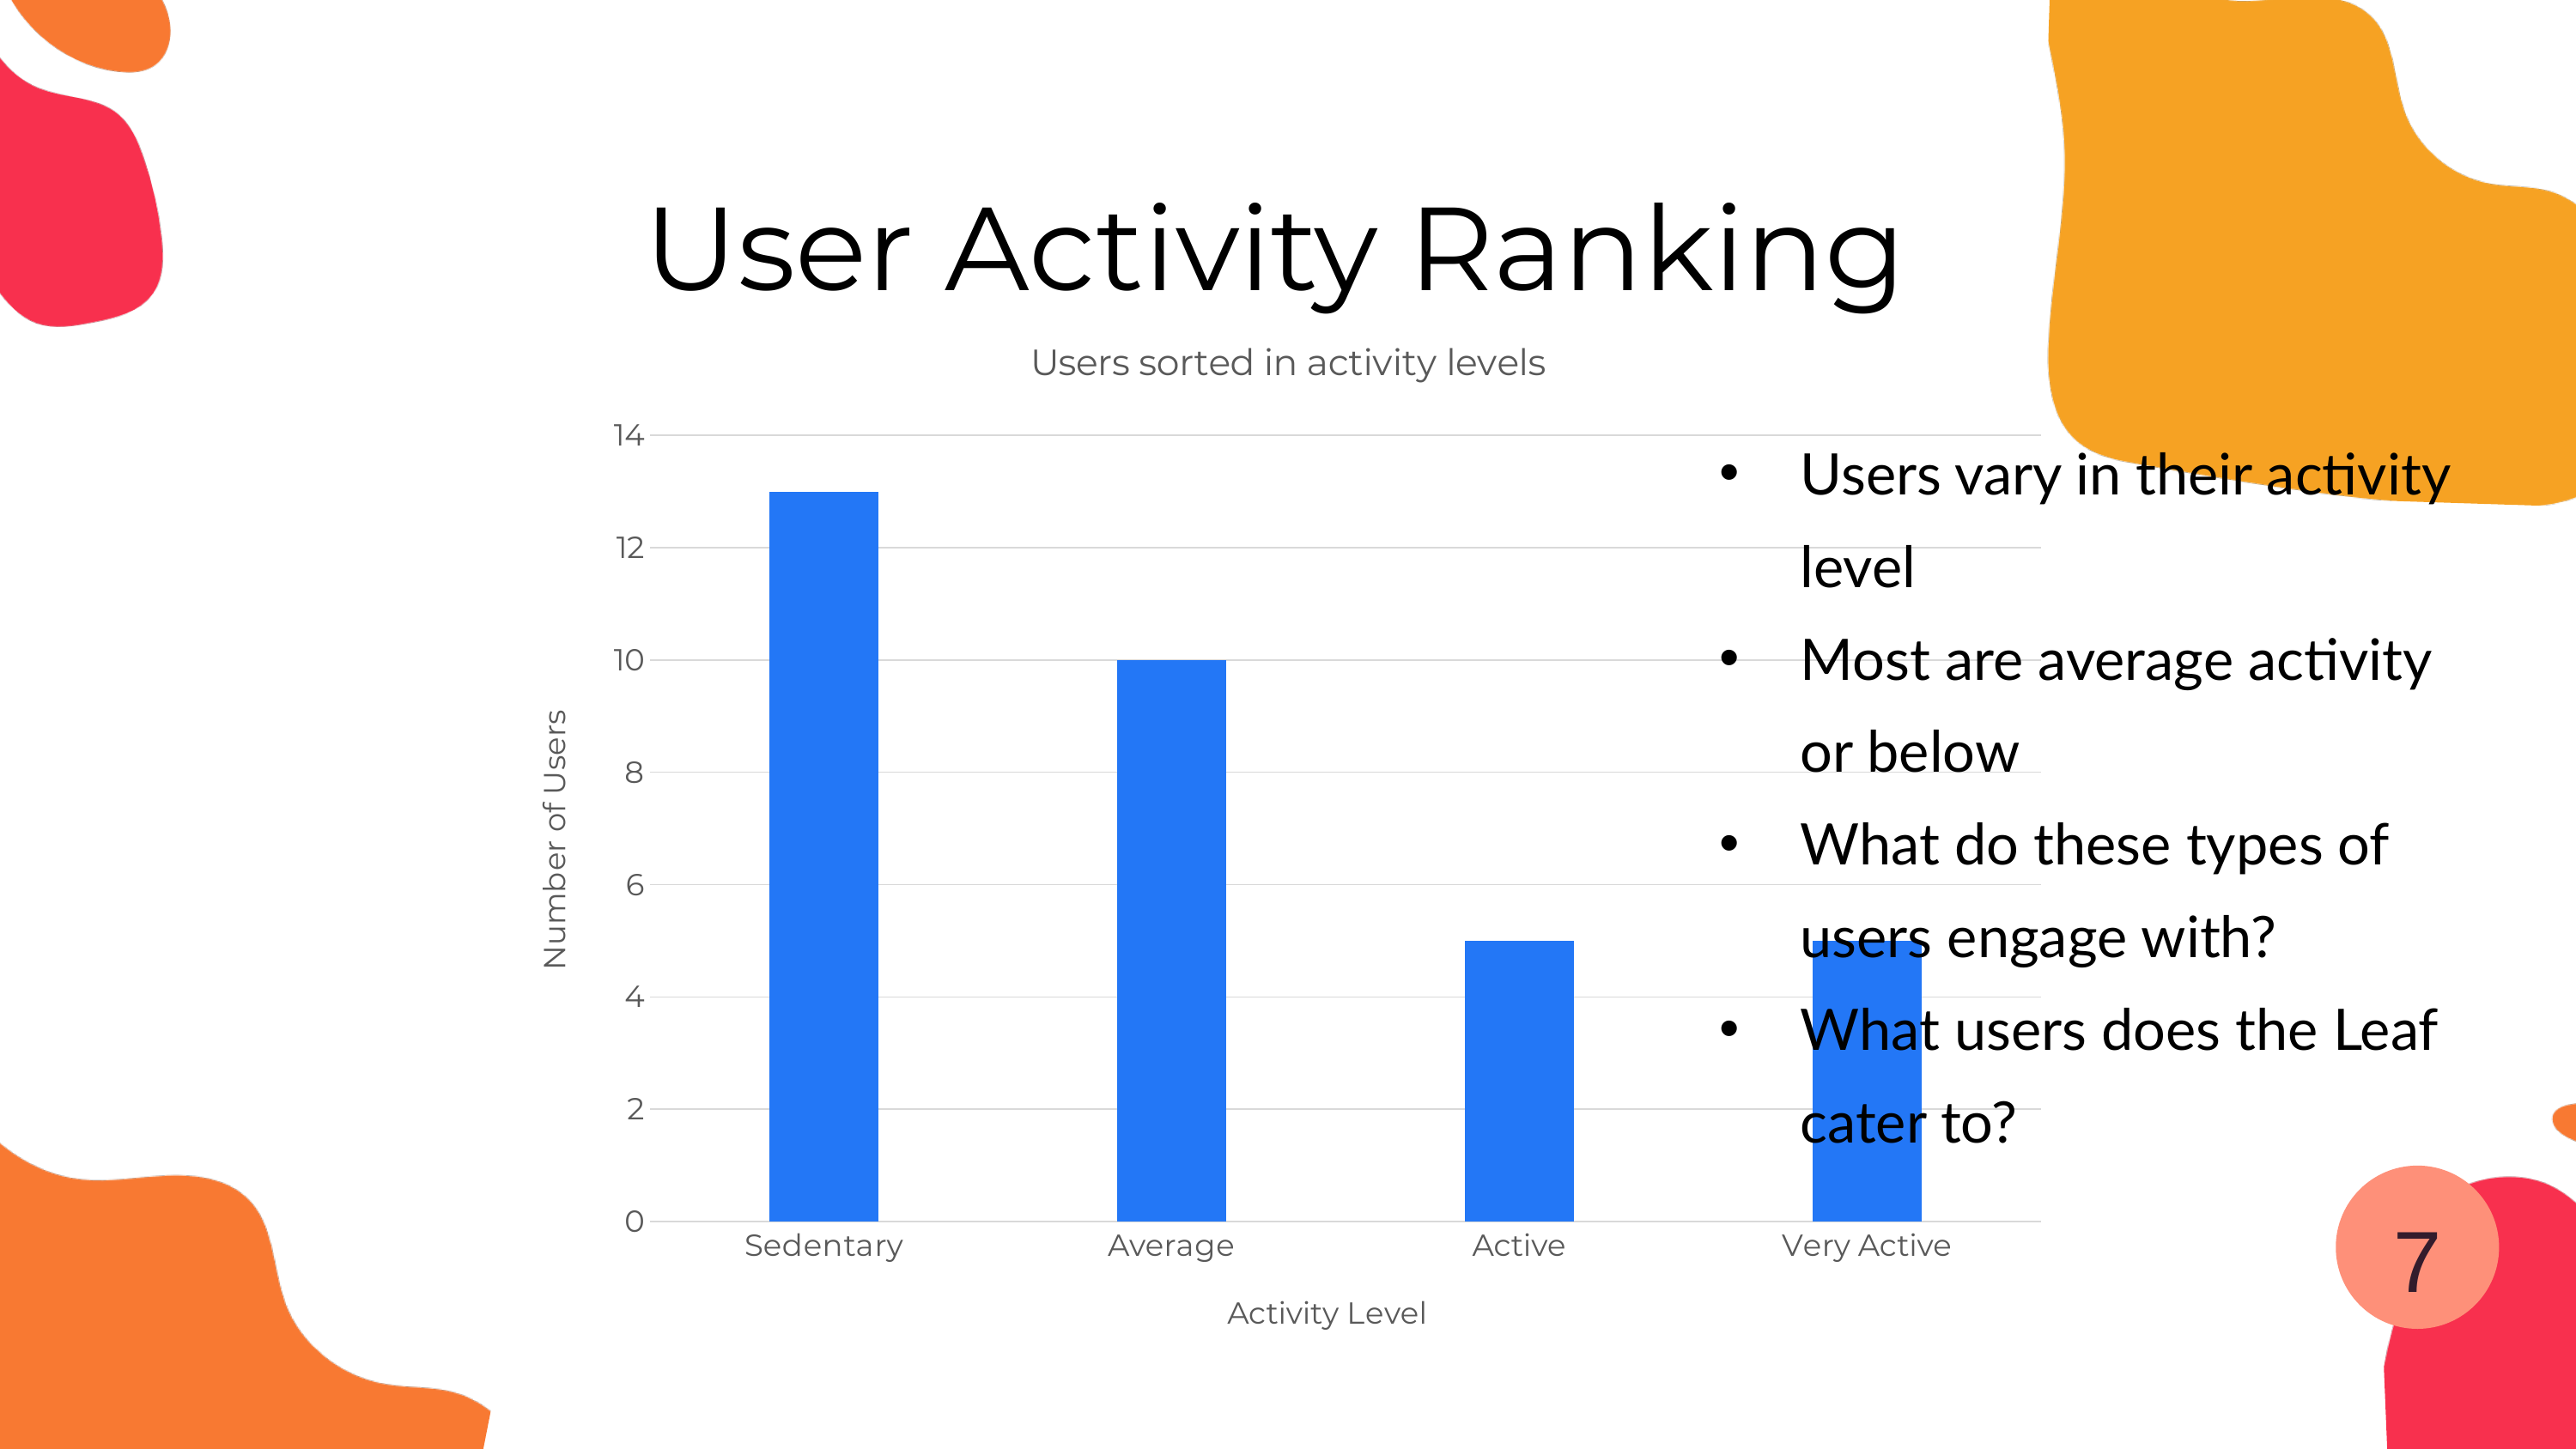

User Activity Ranking

### Chart: Users sorted in activity levels

| Category | Number of Users |
|---|---|
| Sedentary | 13.0 |
| Average | 10.0 |
| Active | 5.0 |
| Very Active | 5.0 |
Users vary in their activity level
Most are average activity or below
What do these types of users engage with?
What users does the Leaf cater to?

7